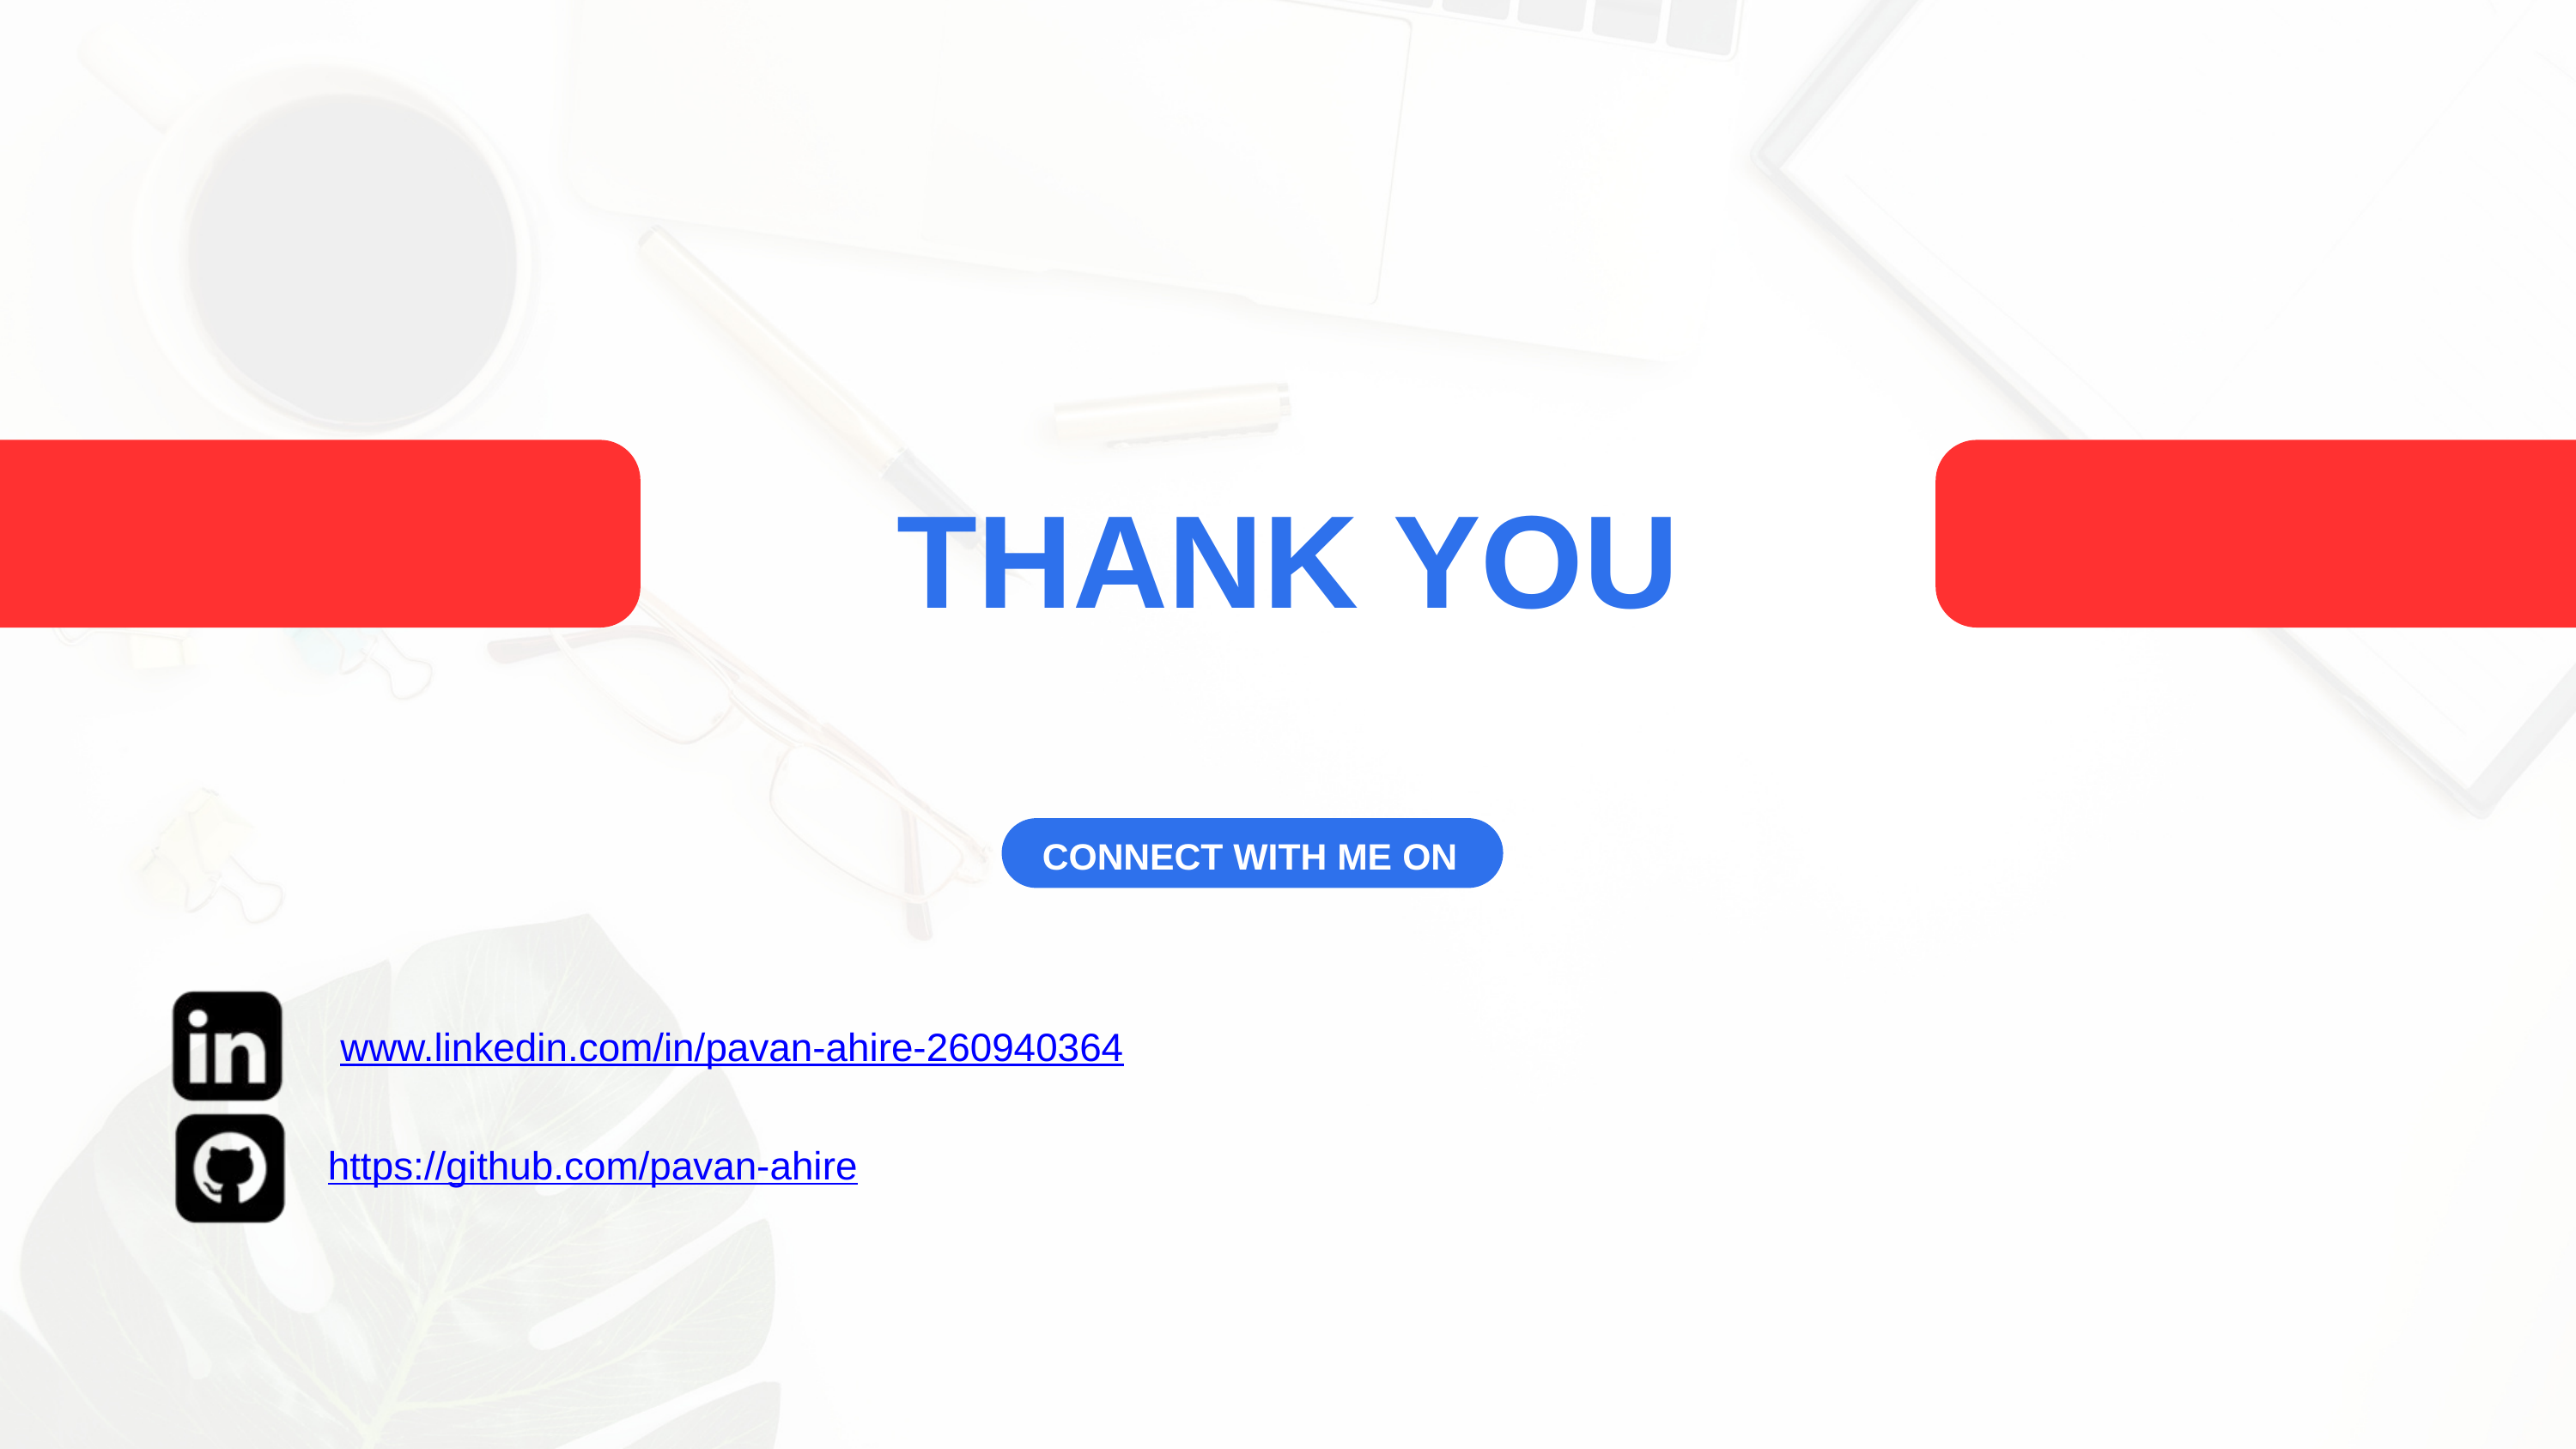

THANK YOU

CONNECT WITH ME ON

www.linkedin.com/in/pavan-ahire-260940364

https://github.com/pavan-ahire